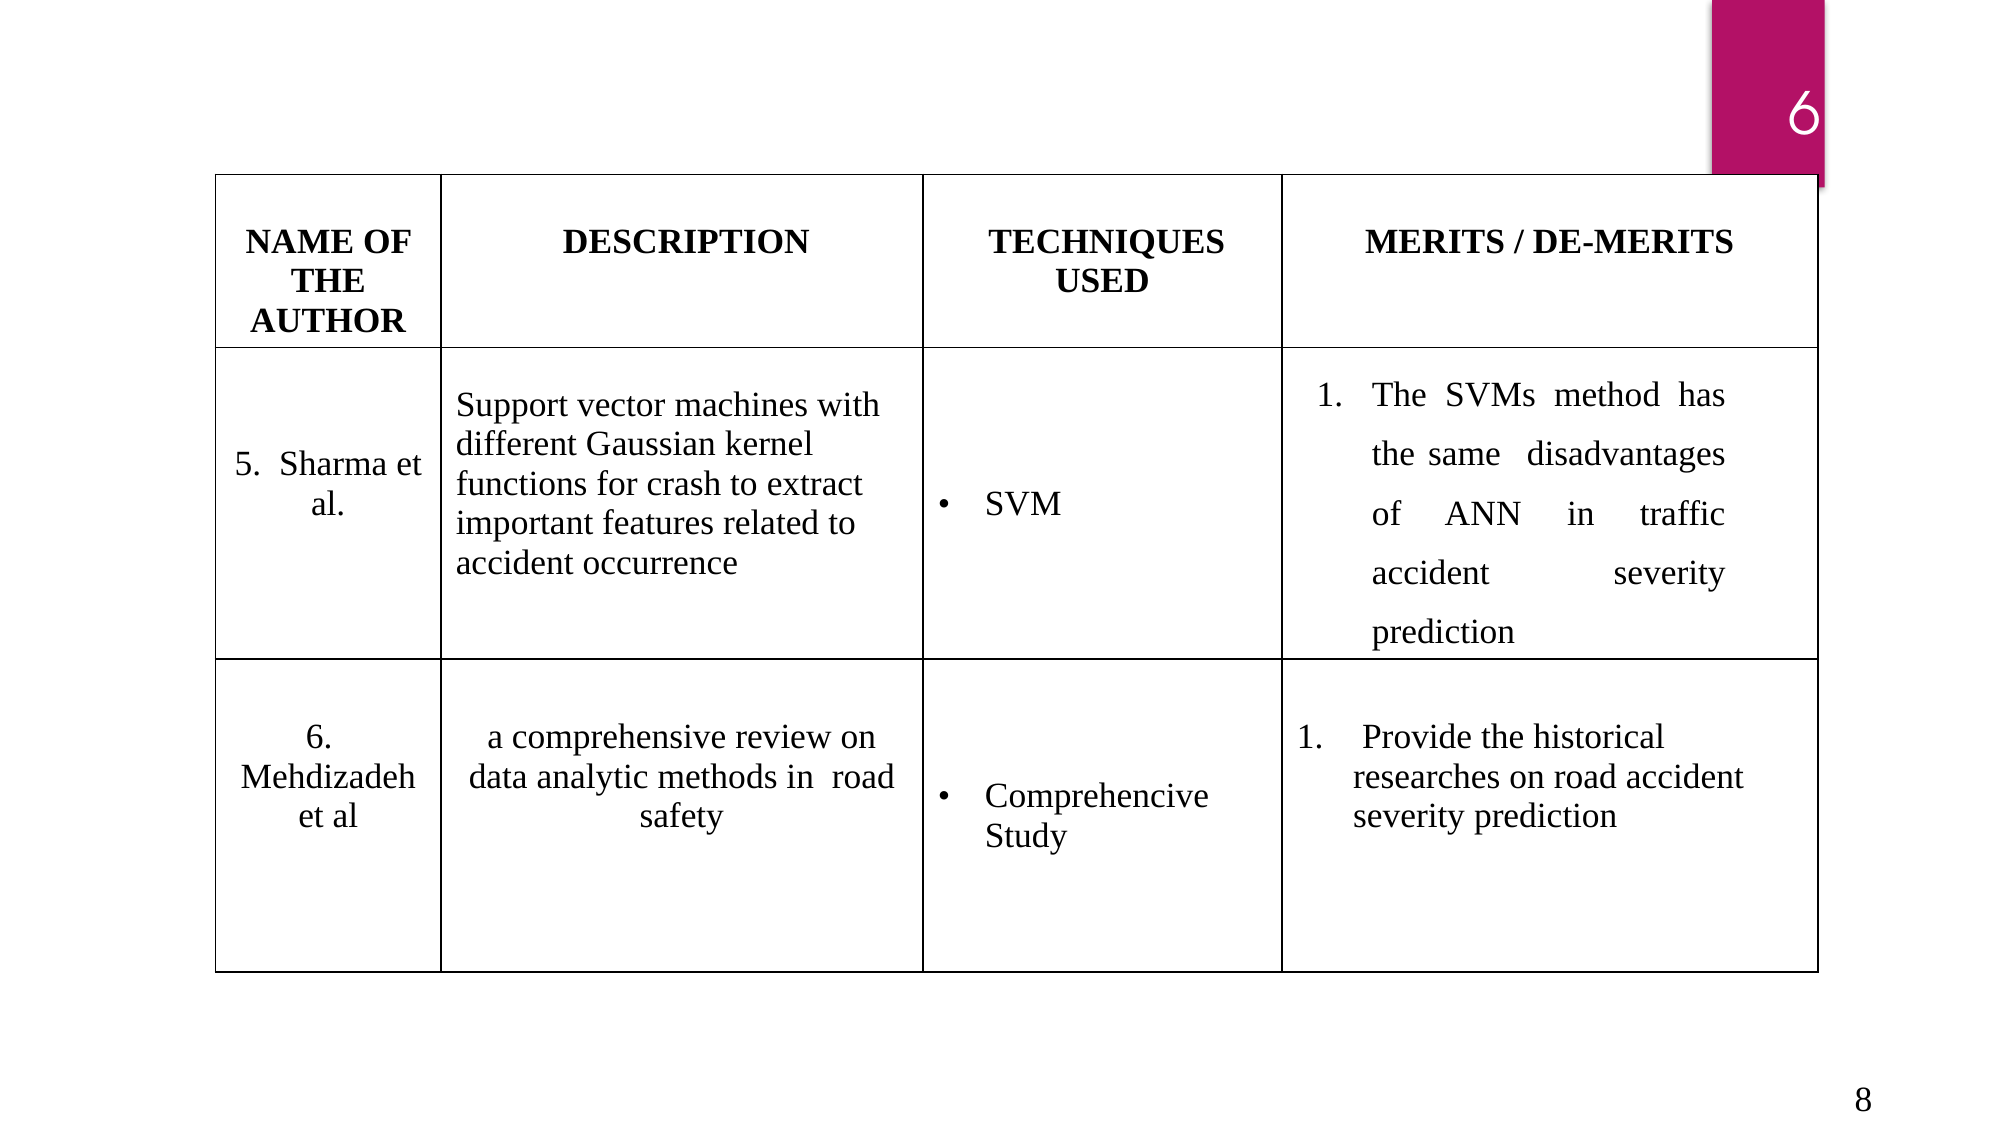

6
| NAME OF THE AUTHOR | DESCRIPTION | TECHNIQUES USED | MERITS / DE-MERITS |
| --- | --- | --- | --- |
| 5. Sharma et al. | Support vector machines with different Gaussian kernel functions for crash to extract important features related to accident occurrence | SVM | The SVMs method has the same disadvantages of ANN in traffic accident severity prediction |
| 6. Mehdizadeh et al | a comprehensive review on data analytic methods in road safety | Comprehencive Study | Provide the historical researches on road accident severity prediction |
8